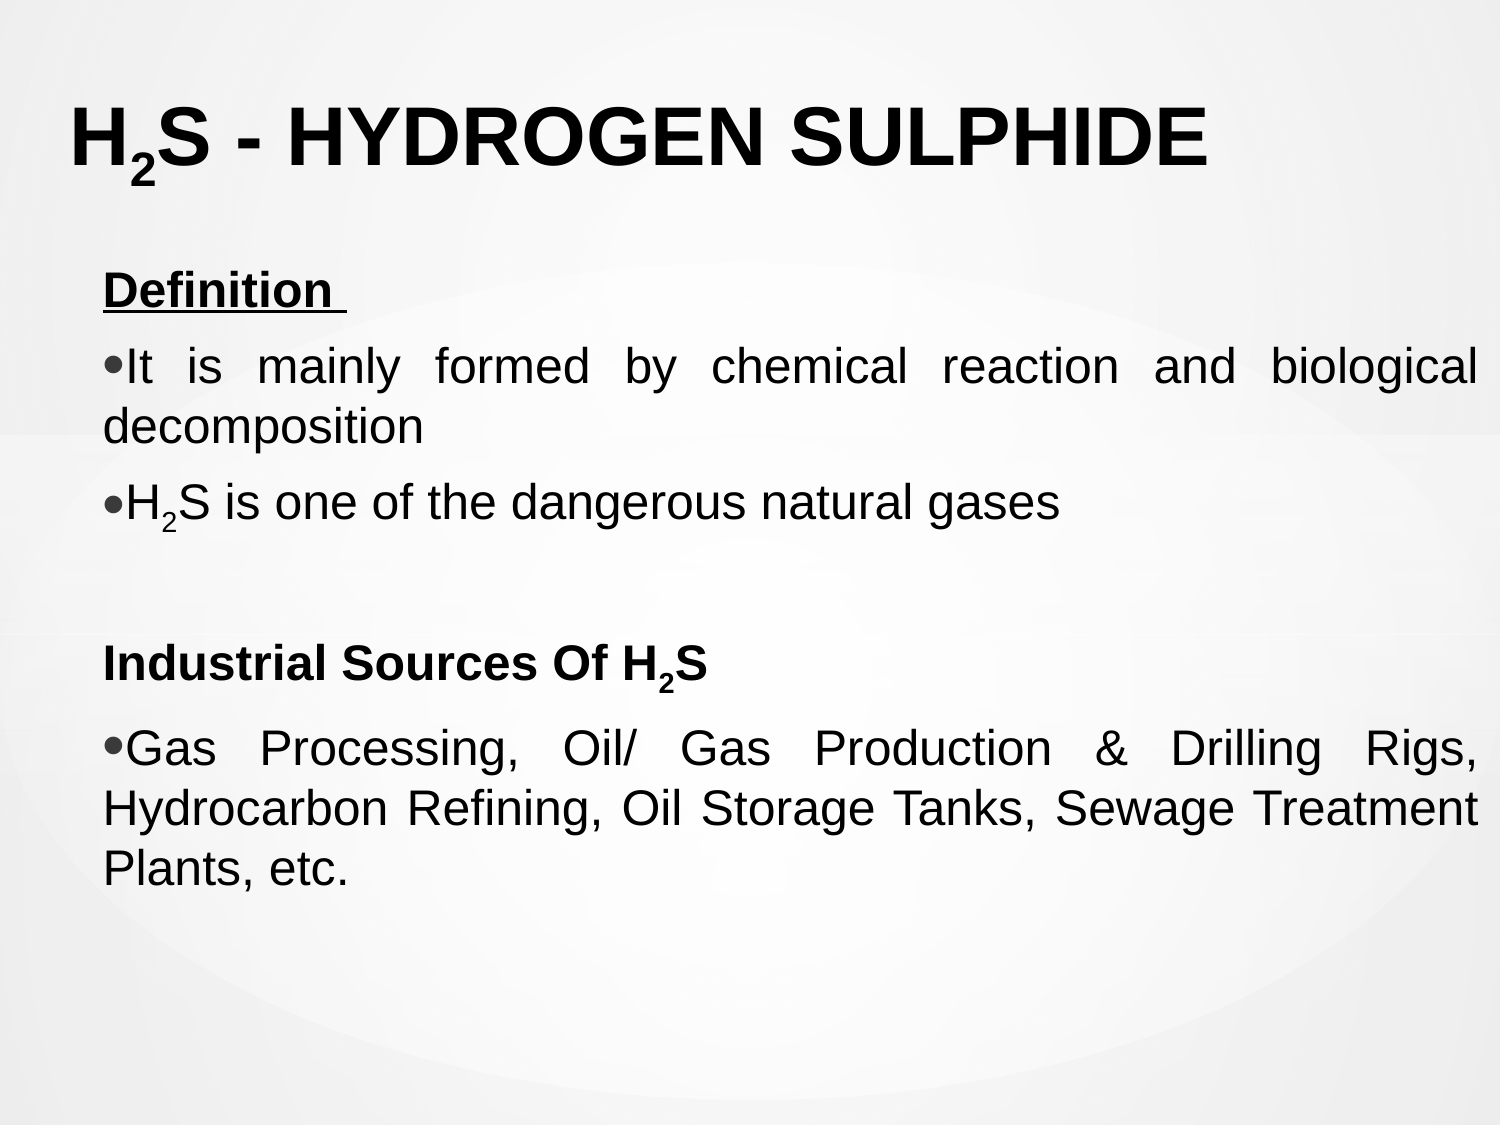

# H2S - HYDROGEN SULPHIDE
Definition
It is mainly formed by chemical reaction and biological decomposition
H2S is one of the dangerous natural gases

Industrial Sources Of H2S
Gas Processing, Oil/ Gas Production & Drilling Rigs, Hydrocarbon Refining, Oil Storage Tanks, Sewage Treatment Plants, etc.